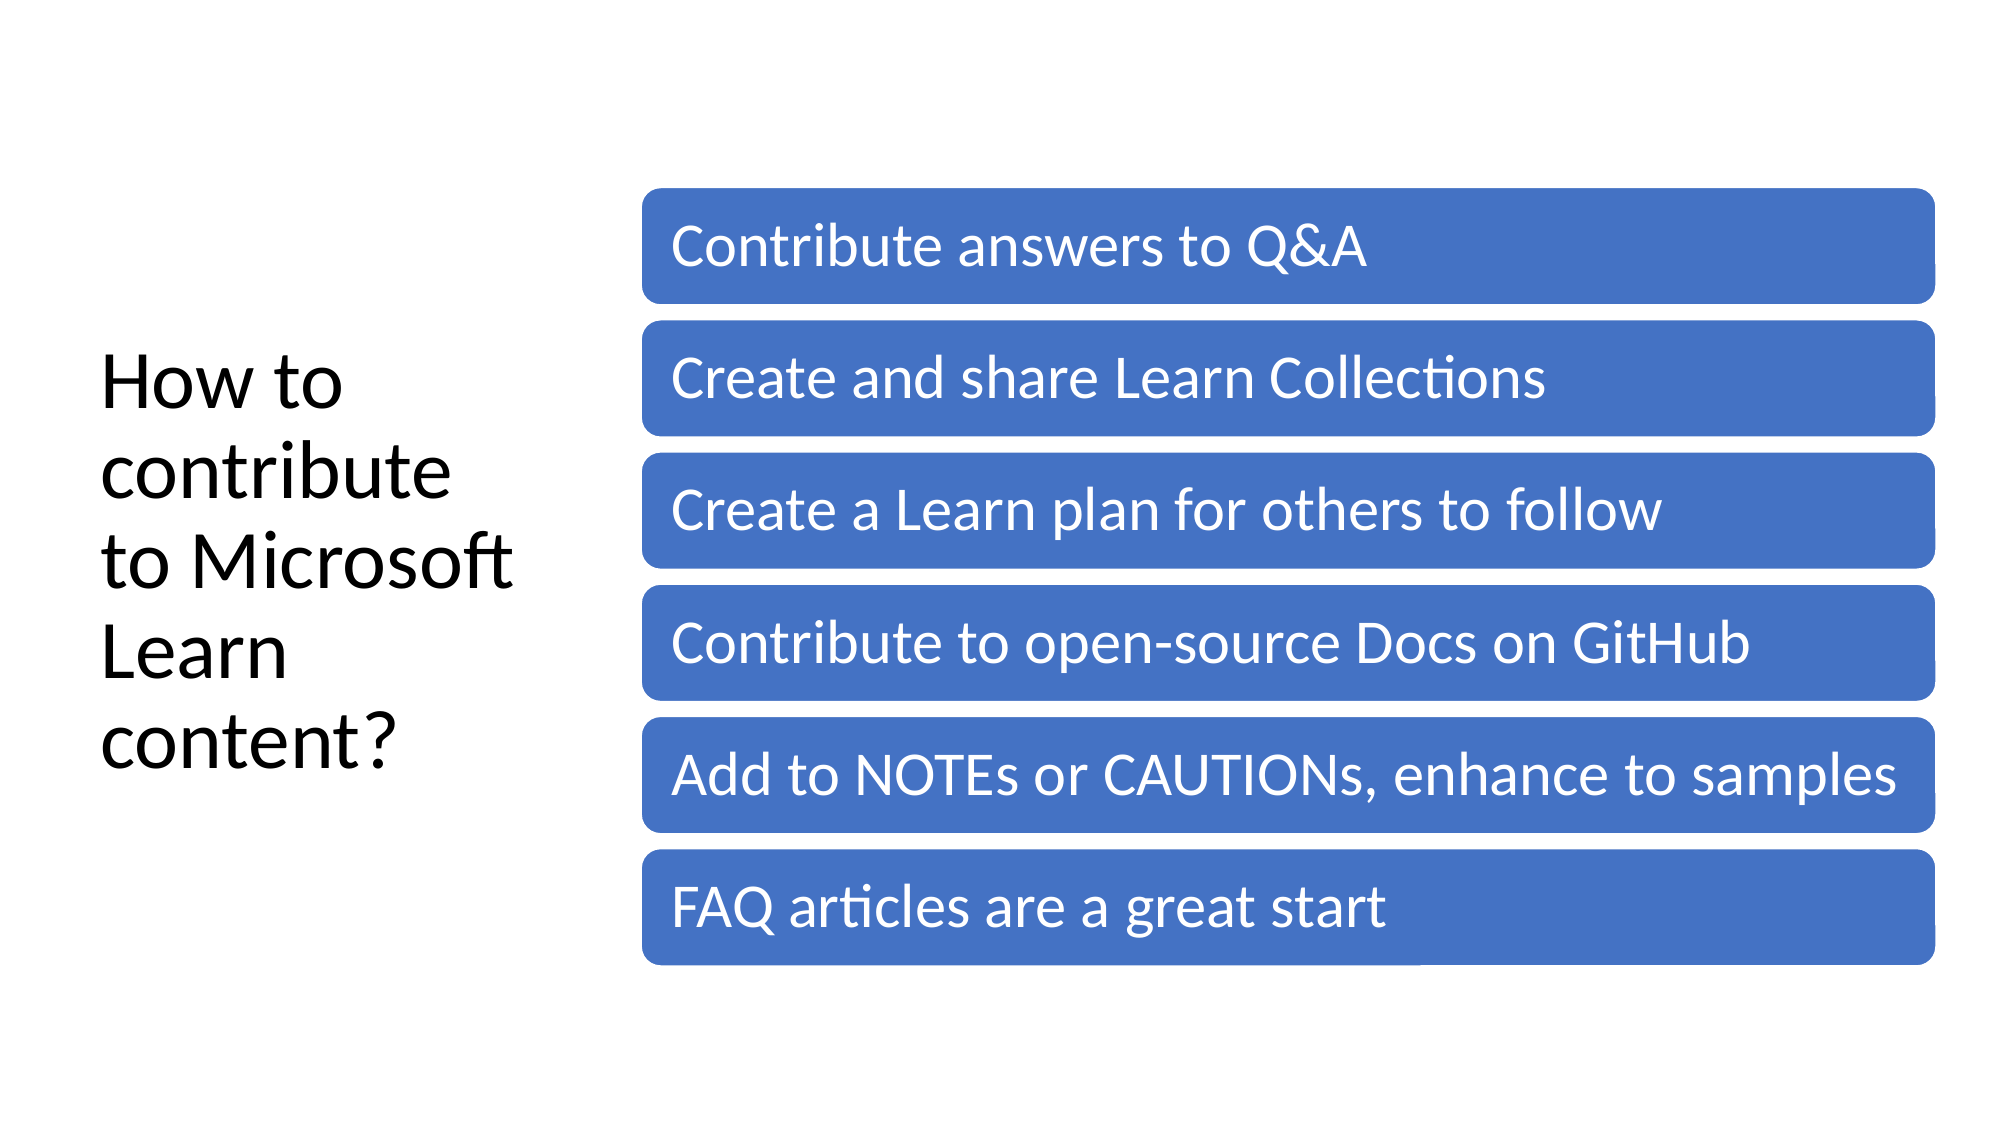

Contribute answers to Q&A
Create and share Learn Collections
Create a Learn plan for others to follow
Contribute to open-source Docs on GitHub
Add to NOTEs or CAUTIONs, enhance to samples
FAQ articles are a great start
# How to contribute to Microsoft Learn content?